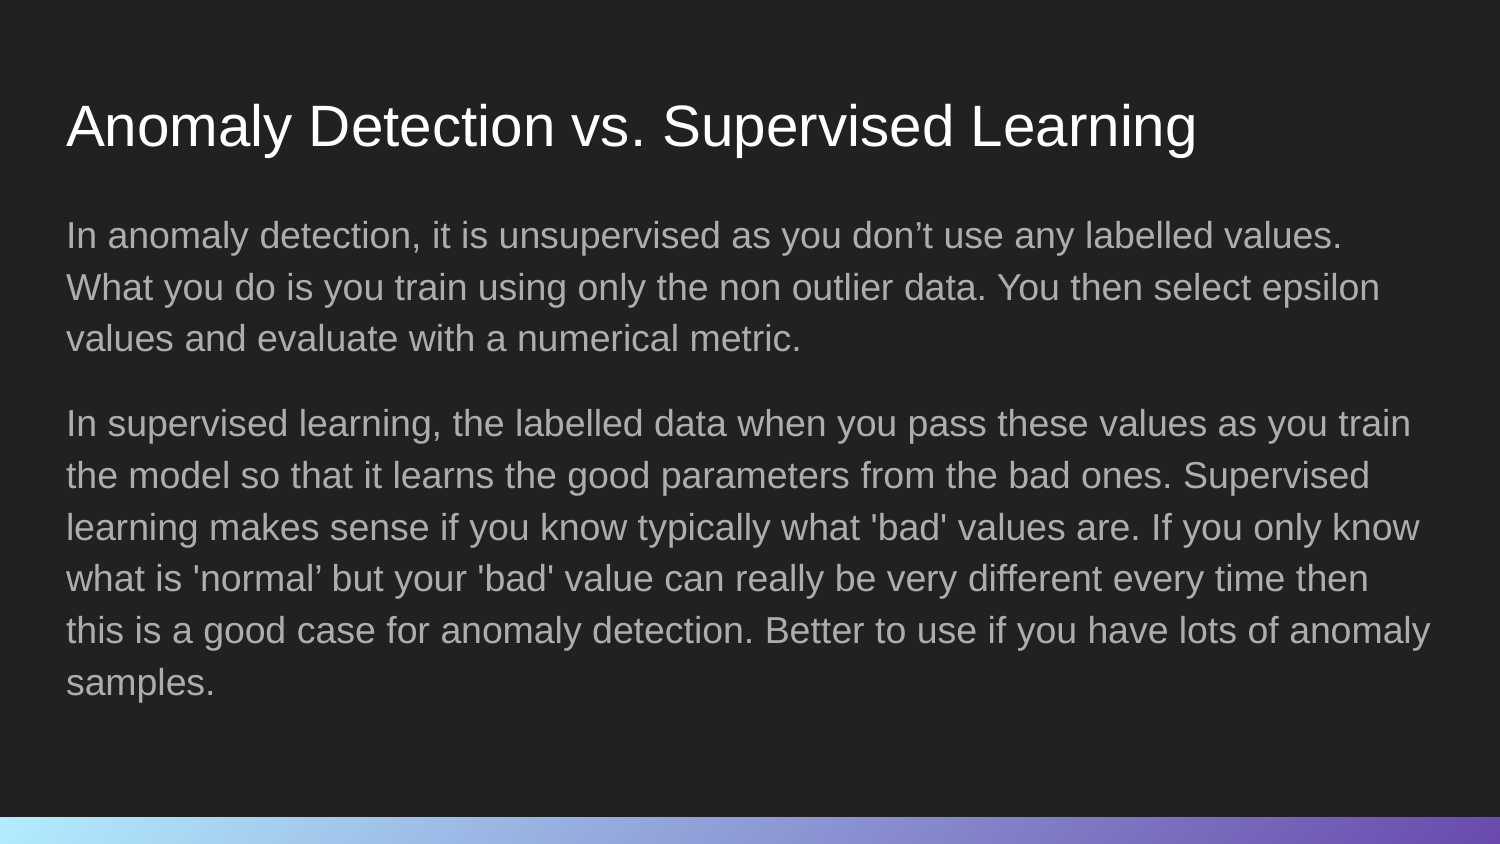

# Anomaly Detection vs. Supervised Learning
In anomaly detection, it is unsupervised as you don’t use any labelled values. What you do is you train using only the non outlier data. You then select epsilon values and evaluate with a numerical metric.
In supervised learning, the labelled data when you pass these values as you train the model so that it learns the good parameters from the bad ones. Supervised learning makes sense if you know typically what 'bad' values are. If you only know what is 'normal’ but your 'bad' value can really be very different every time then this is a good case for anomaly detection. Better to use if you have lots of anomaly samples.